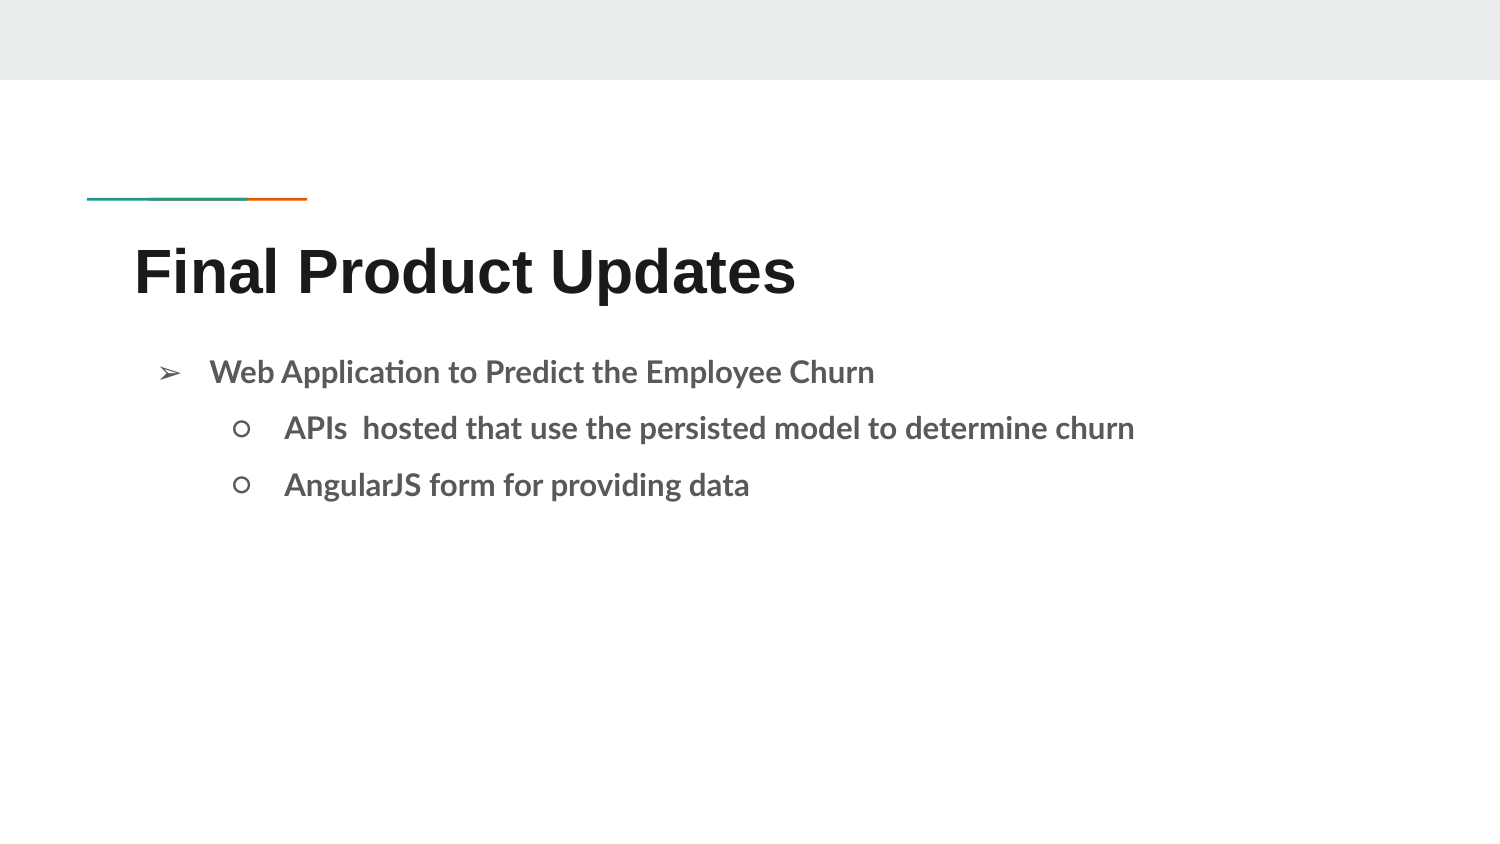

# Final Product Updates
Web Application to Predict the Employee Churn
APIs  hosted that use the persisted model to determine churn
AngularJS form for providing data